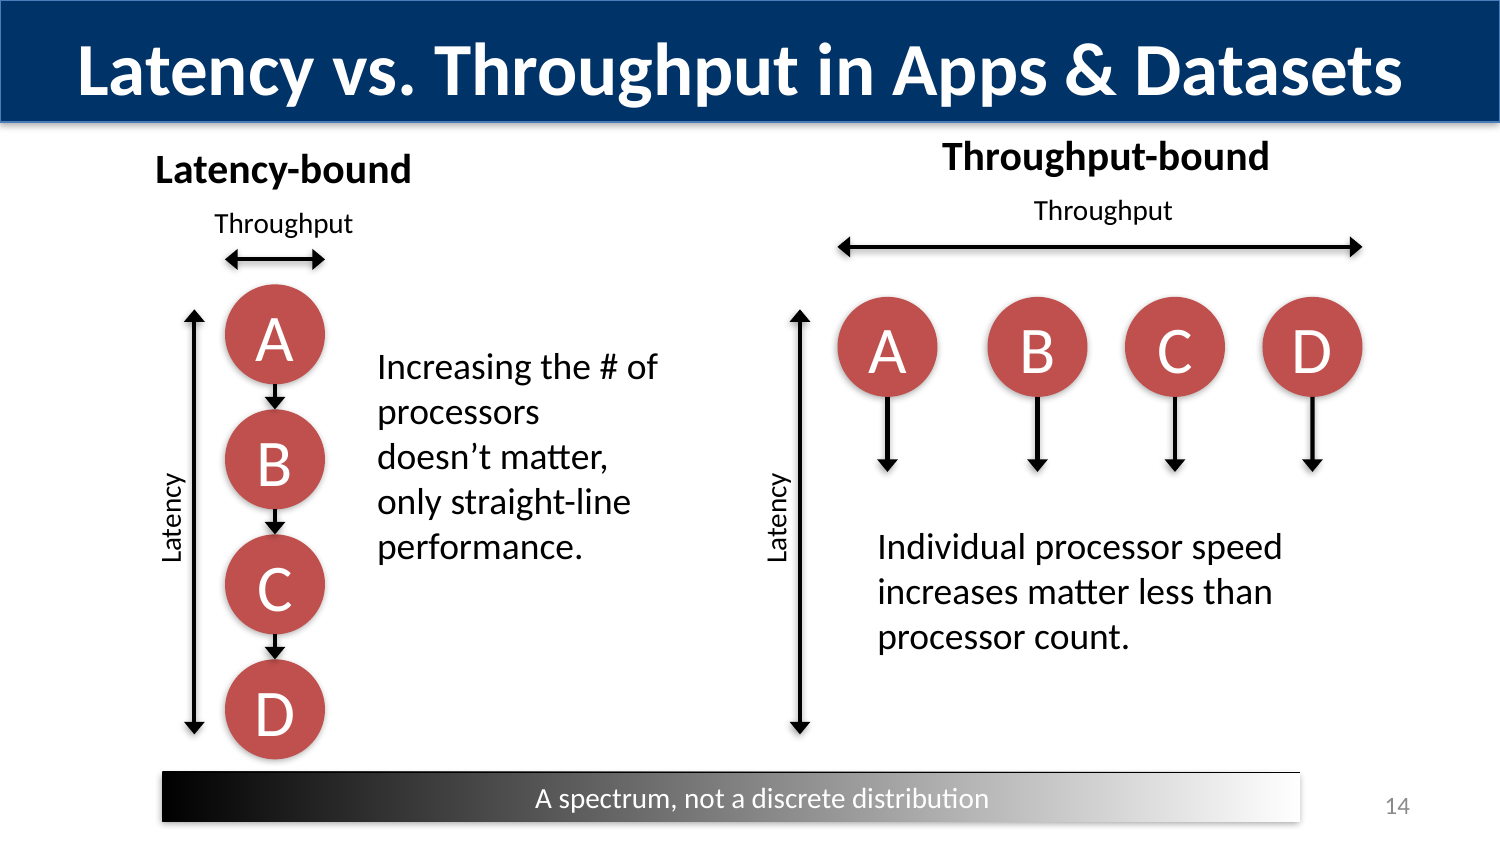

Latency vs. Throughput in Apps & Datasets
Throughput-bound
Latency-bound
Throughput
Throughput
A
A
B
C
D
Increasing the # of processors doesn’t matter, only straight-line performance.
B
Latency
Latency
Individual processor speed increases matter less than processor count.
C
D

A spectrum, not a discrete distribution
14